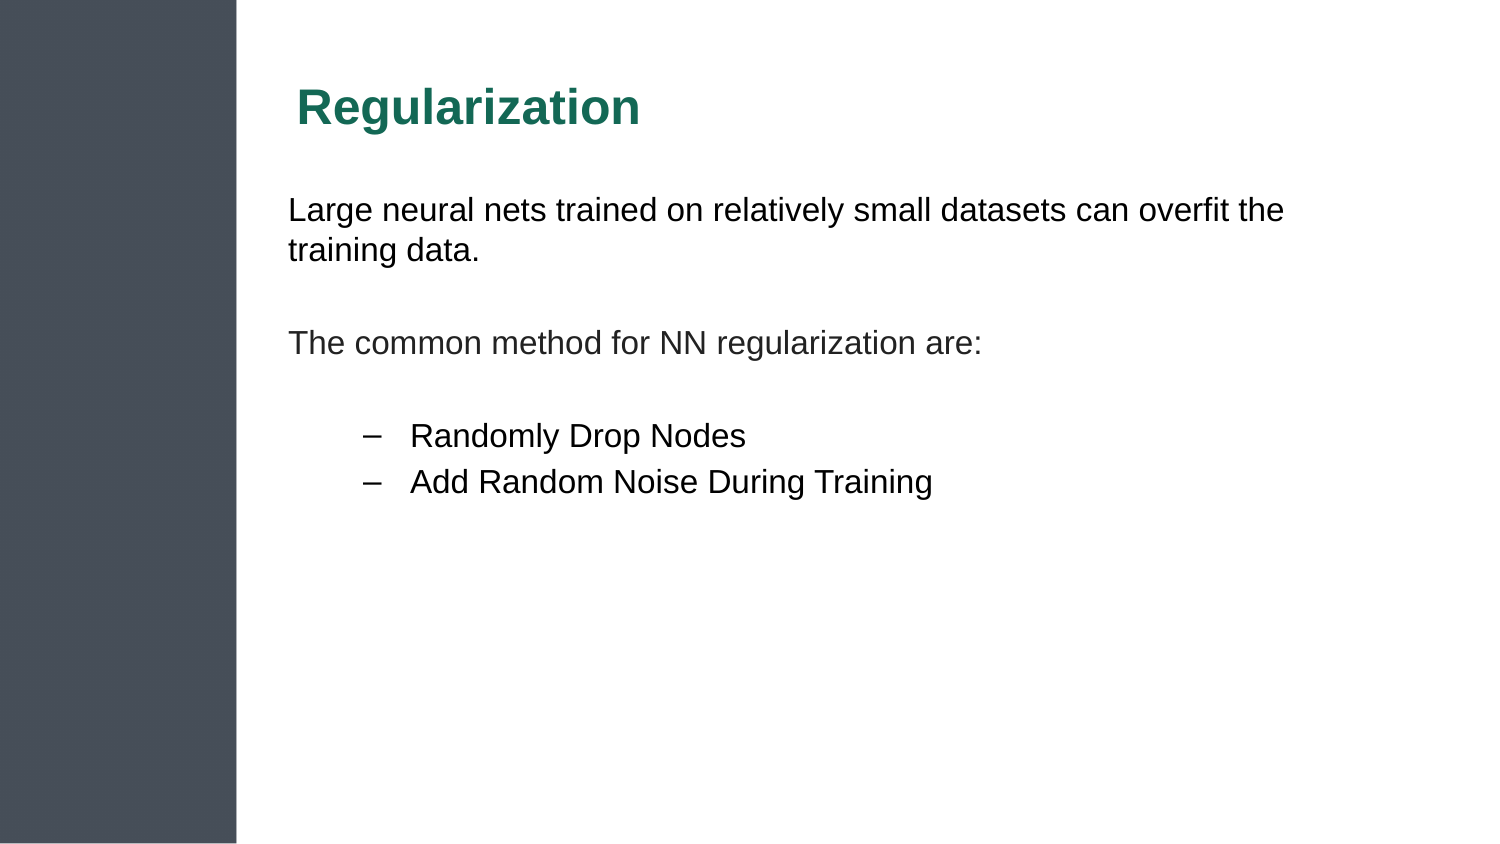

# Regularization
Large neural nets trained on relatively small datasets can overfit the training data.

The common method for NN regularization are:

Randomly Drop Nodes
Add Random Noise During Training